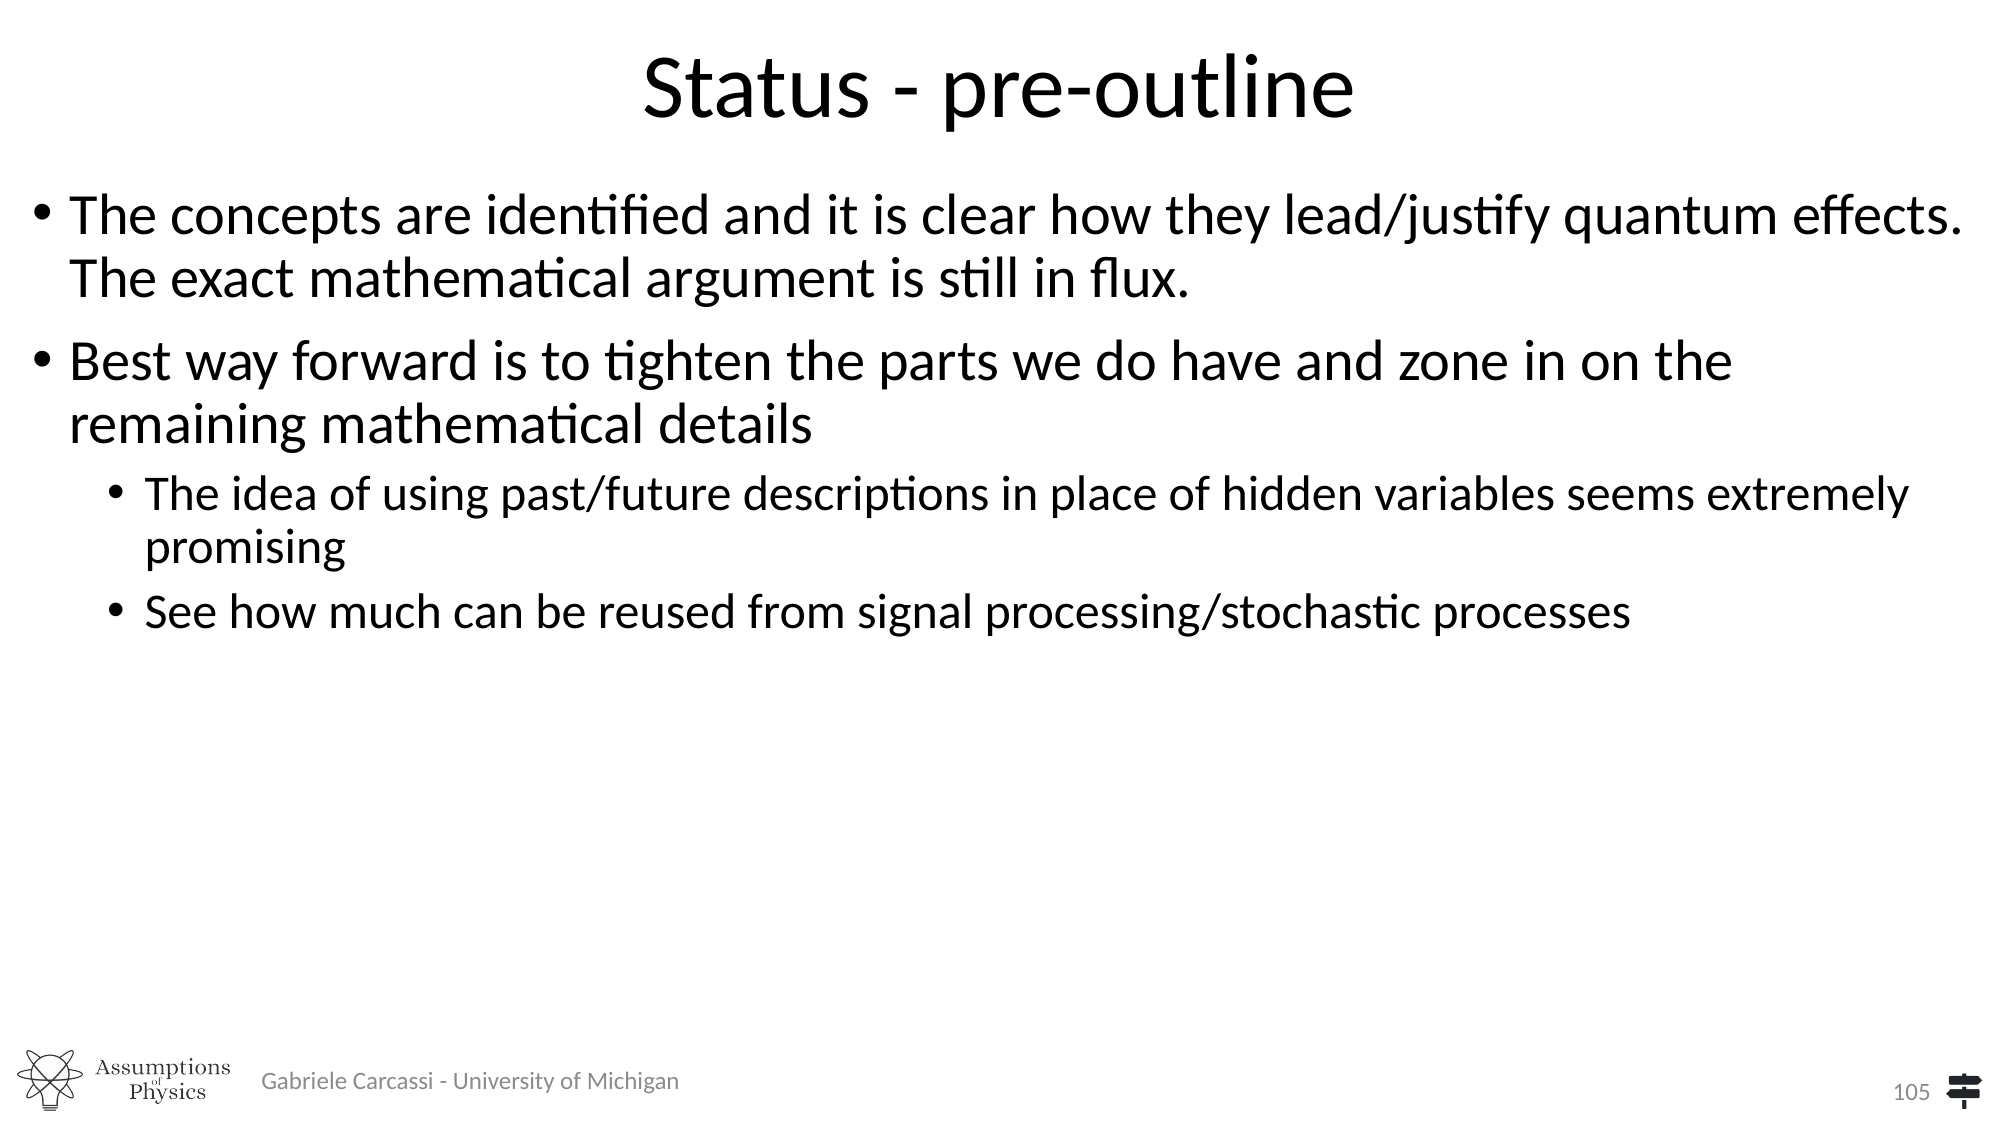

# Status - pre-outline
The concepts are identified and it is clear how they lead/justify quantum effects. The exact mathematical argument is still in flux.
Best way forward is to tighten the parts we do have and zone in on the remaining mathematical details
The idea of using past/future descriptions in place of hidden variables seems extremely promising
See how much can be reused from signal processing/stochastic processes
Gabriele Carcassi - University of Michigan
105